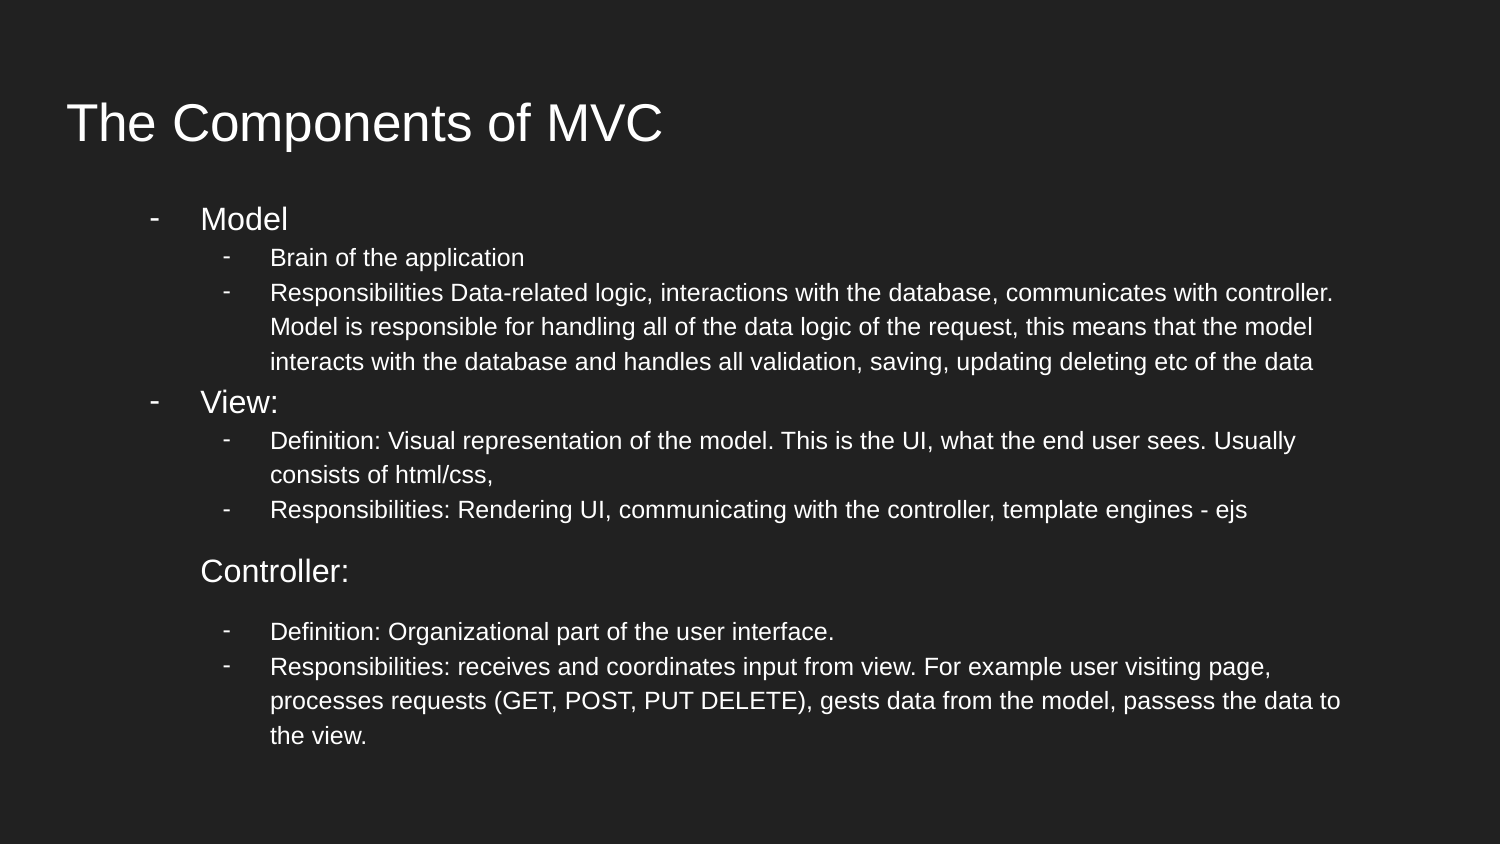

# The Components of MVC
Model
Brain of the application
Responsibilities Data-related logic, interactions with the database, communicates with controller. Model is responsible for handling all of the data logic of the request, this means that the model interacts with the database and handles all validation, saving, updating deleting etc of the data
View:
Definition: Visual representation of the model. This is the UI, what the end user sees. Usually consists of html/css,
Responsibilities: Rendering UI, communicating with the controller, template engines - ejs
Controller:
Definition: Organizational part of the user interface.
Responsibilities: receives and coordinates input from view. For example user visiting page, processes requests (GET, POST, PUT DELETE), gests data from the model, passess the data to the view.